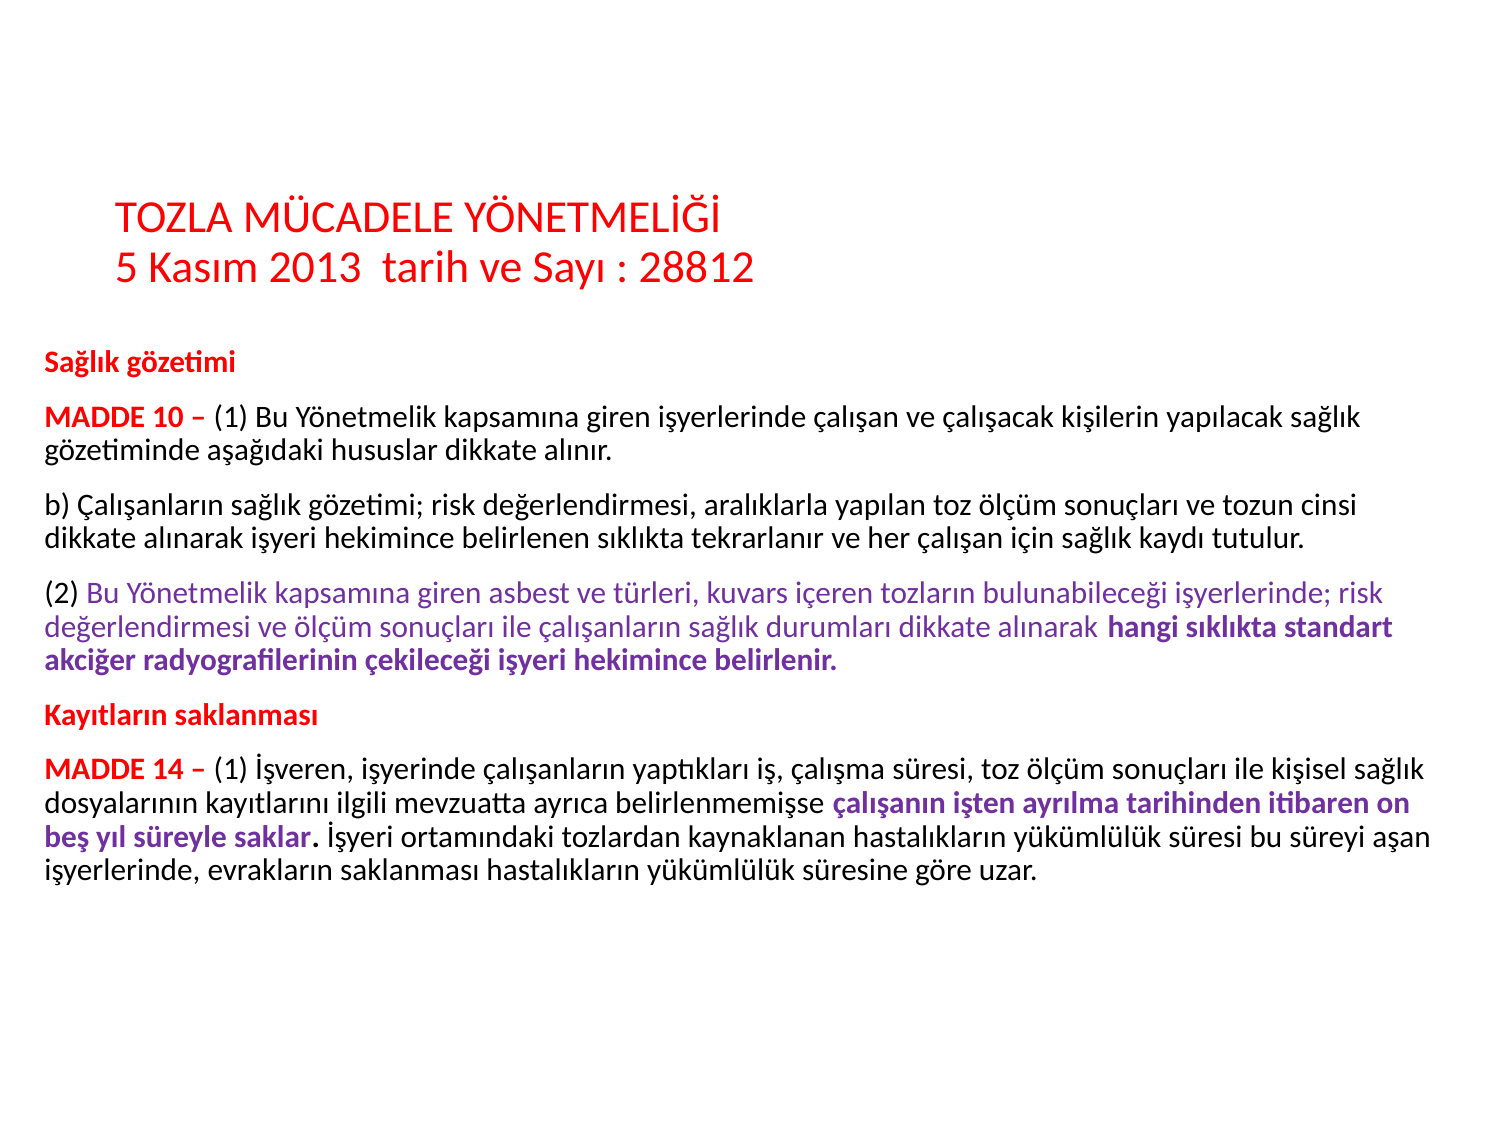

# TOZLA MÜCADELE YÖNETMELİĞİ 5 Kasım 2013  tarih ve Sayı : 28812
Sağlık gözetimi
MADDE 10 – (1) Bu Yönetmelik kapsamına giren işyerlerinde çalışan ve çalışacak kişilerin yapılacak sağlık gözetiminde aşağıdaki hususlar dikkate alınır.
b) Çalışanların sağlık gözetimi; risk değerlendirmesi, aralıklarla yapılan toz ölçüm sonuçları ve tozun cinsi dikkate alınarak işyeri hekimince belirlenen sıklıkta tekrarlanır ve her çalışan için sağlık kaydı tutulur.
(2) Bu Yönetmelik kapsamına giren asbest ve türleri, kuvars içeren tozların bulunabileceği işyerlerinde; risk değerlendirmesi ve ölçüm sonuçları ile çalışanların sağlık durumları dikkate alınarak hangi sıklıkta standart akciğer radyografilerinin çekileceği işyeri hekimince belirlenir.
Kayıtların saklanması
MADDE 14 – (1) İşveren, işyerinde çalışanların yaptıkları iş, çalışma süresi, toz ölçüm sonuçları ile kişisel sağlık dosyalarının kayıtlarını ilgili mevzuatta ayrıca belirlenmemişse çalışanın işten ayrılma tarihinden itibaren on beş yıl süreyle saklar. İşyeri ortamındaki tozlardan kaynaklanan hastalıkların yükümlülük süresi bu süreyi aşan işyerlerinde, evrakların saklanması hastalıkların yükümlülük süresine göre uzar.